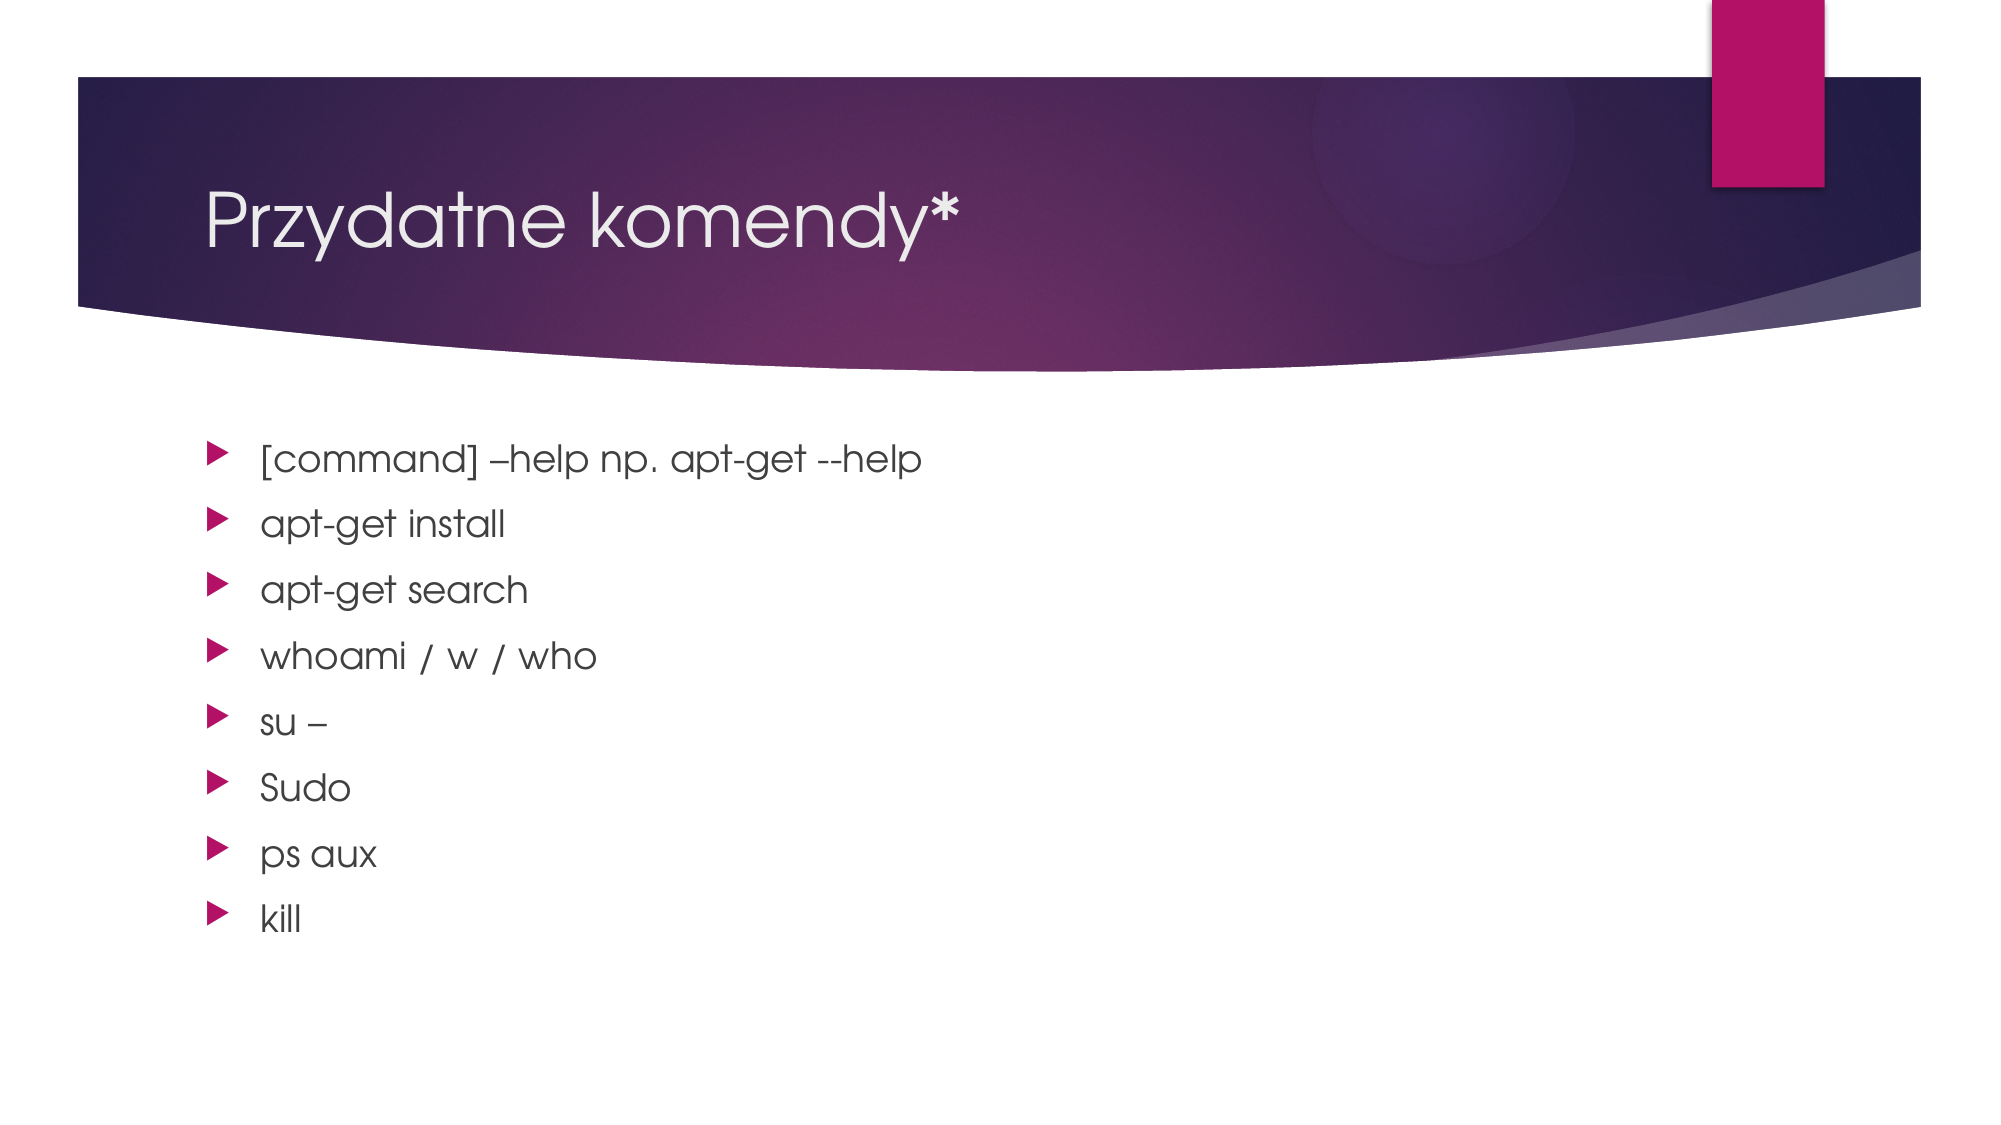

# Przydatne komendy*
[command] –help np. apt-get --help
apt-get install
apt-get search
whoami / w / who
su –
Sudo
ps aux
kill